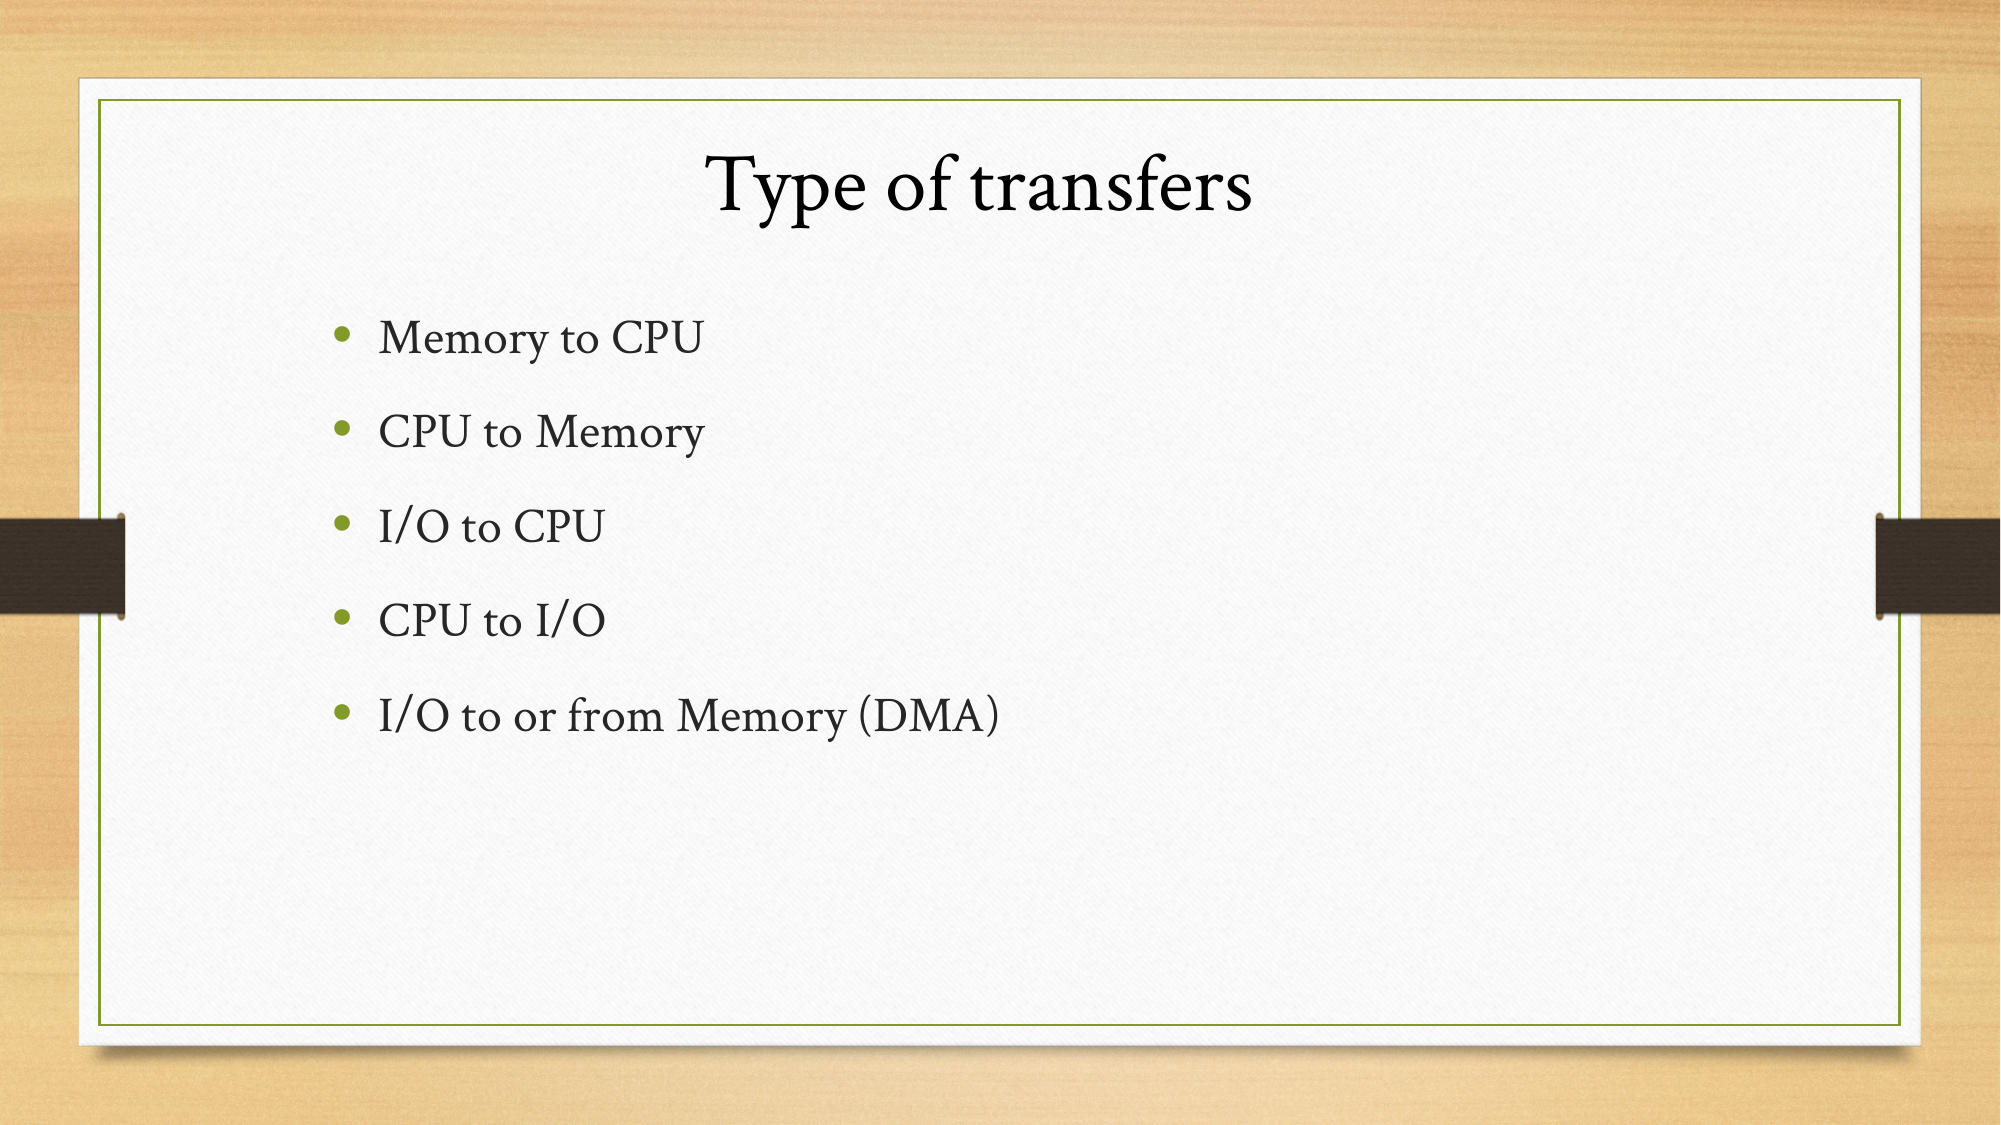

Type of transfers
Memory to CPU
CPU to Memory
I/O to CPU
CPU to I/O
I/O to or from Memory (DMA)